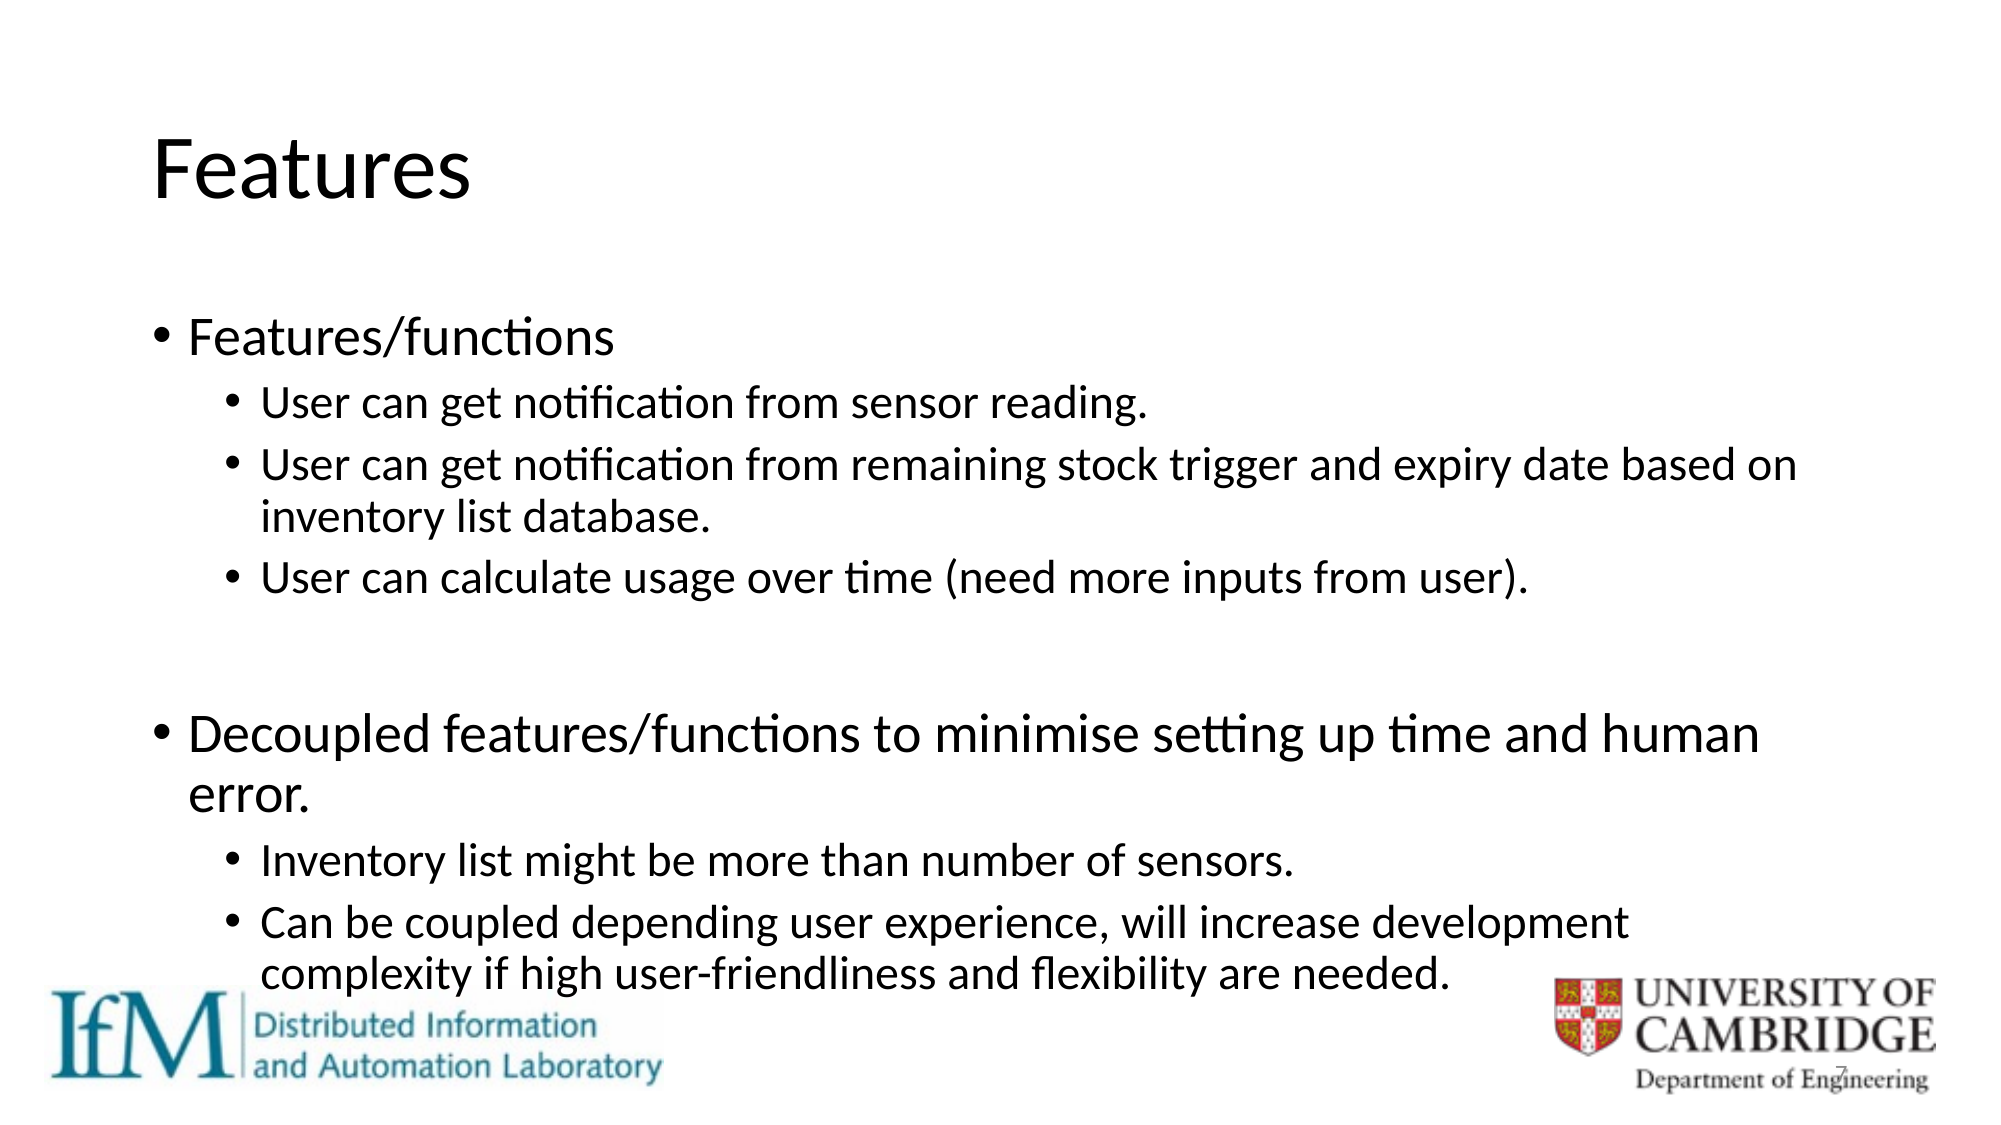

# Features
Features/functions
User can get notification from sensor reading.
User can get notification from remaining stock trigger and expiry date based on inventory list database.
User can calculate usage over time (need more inputs from user).

Decoupled features/functions to minimise setting up time and human error.
Inventory list might be more than number of sensors.
Can be coupled depending user experience, will increase development complexity if high user-friendliness and flexibility are needed.

7